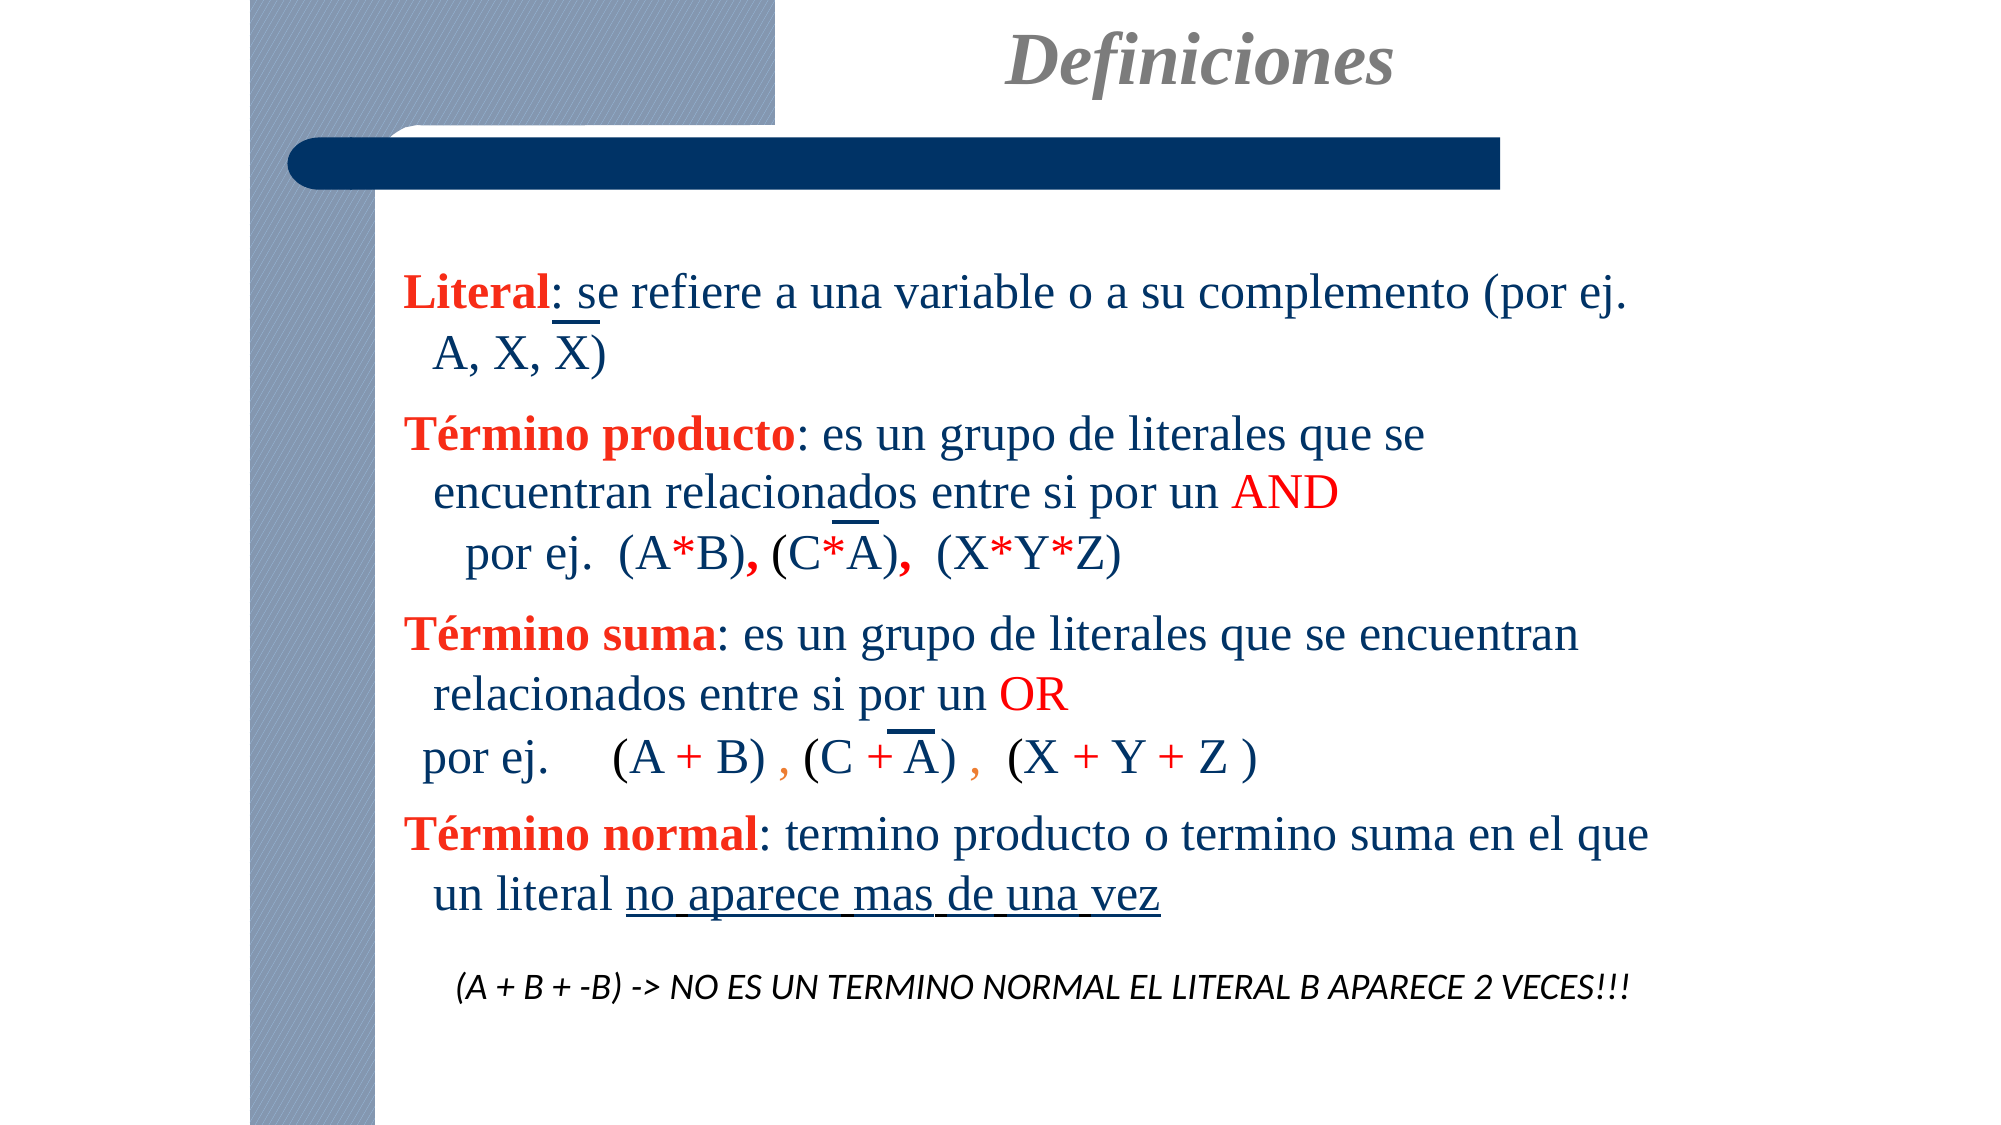

Definiciones

Literal: se refiere a una variable o a su complemento (por ej.

A, X, X)
Término producto: es un grupo de literales que se
encuentran relacionados entre si por un AND

  por ej.  (A*B), (C*A),  (X*Y*Z)
Término suma: es un grupo de literales que se encuentran
relacionados entre si por un OR

por ej.     (A + B) , (C + A) ,  (X + Y + Z )
Término normal: termino producto o termino suma en el que
un literal no aparece mas de una vez
(A + B + -B) -> NO ES UN TERMINO NORMAL EL LITERAL B APARECE 2 VECES!!!